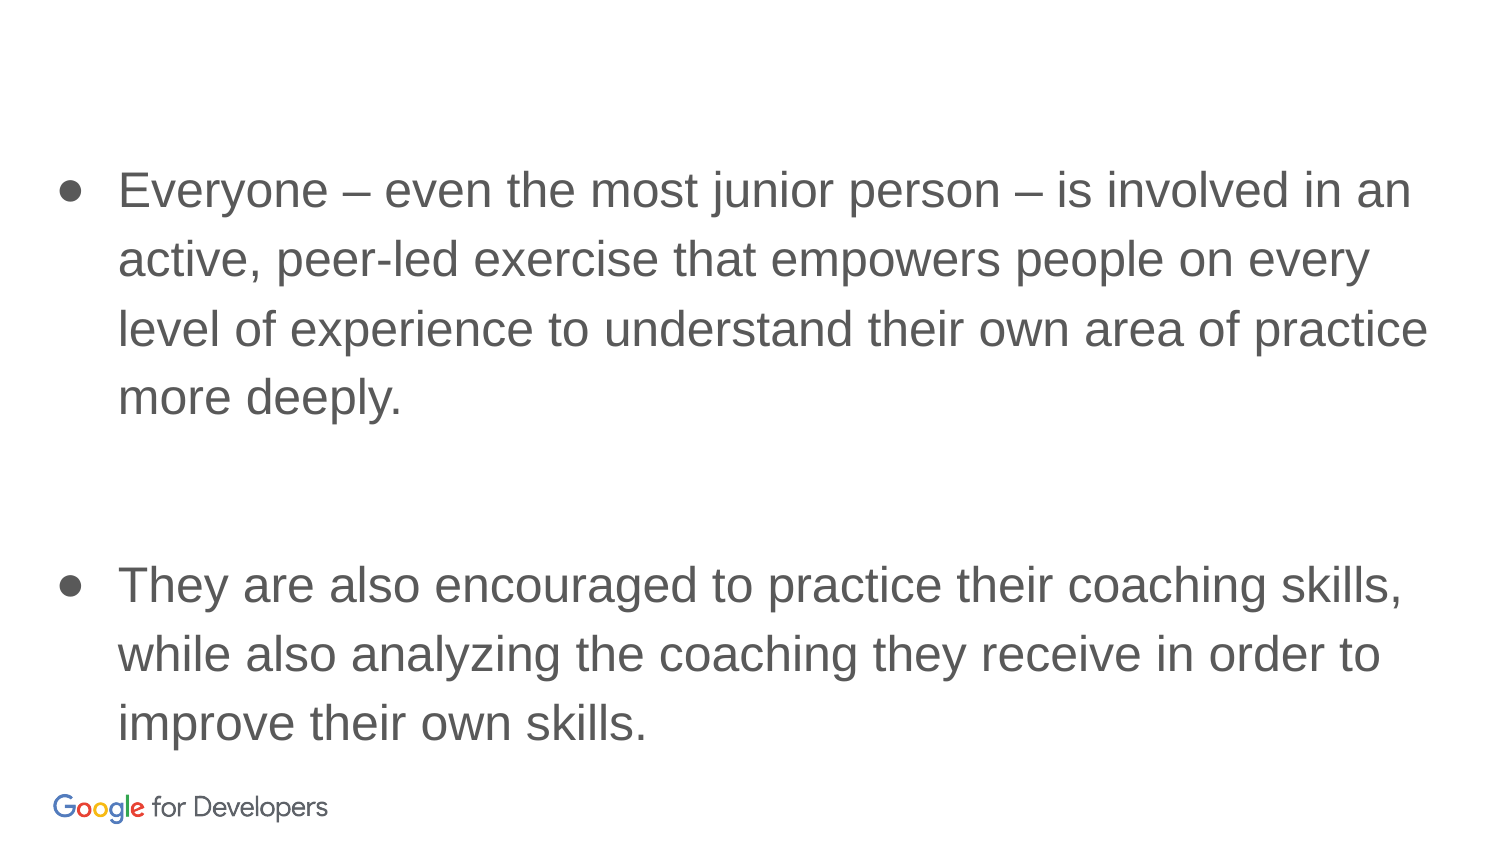

Everyone – even the most junior person – is involved in an active, peer-led exercise that empowers people on every level of experience to understand their own area of practice more deeply.

They are also encouraged to practice their coaching skills, while also analyzing the coaching they receive in order to improve their own skills.